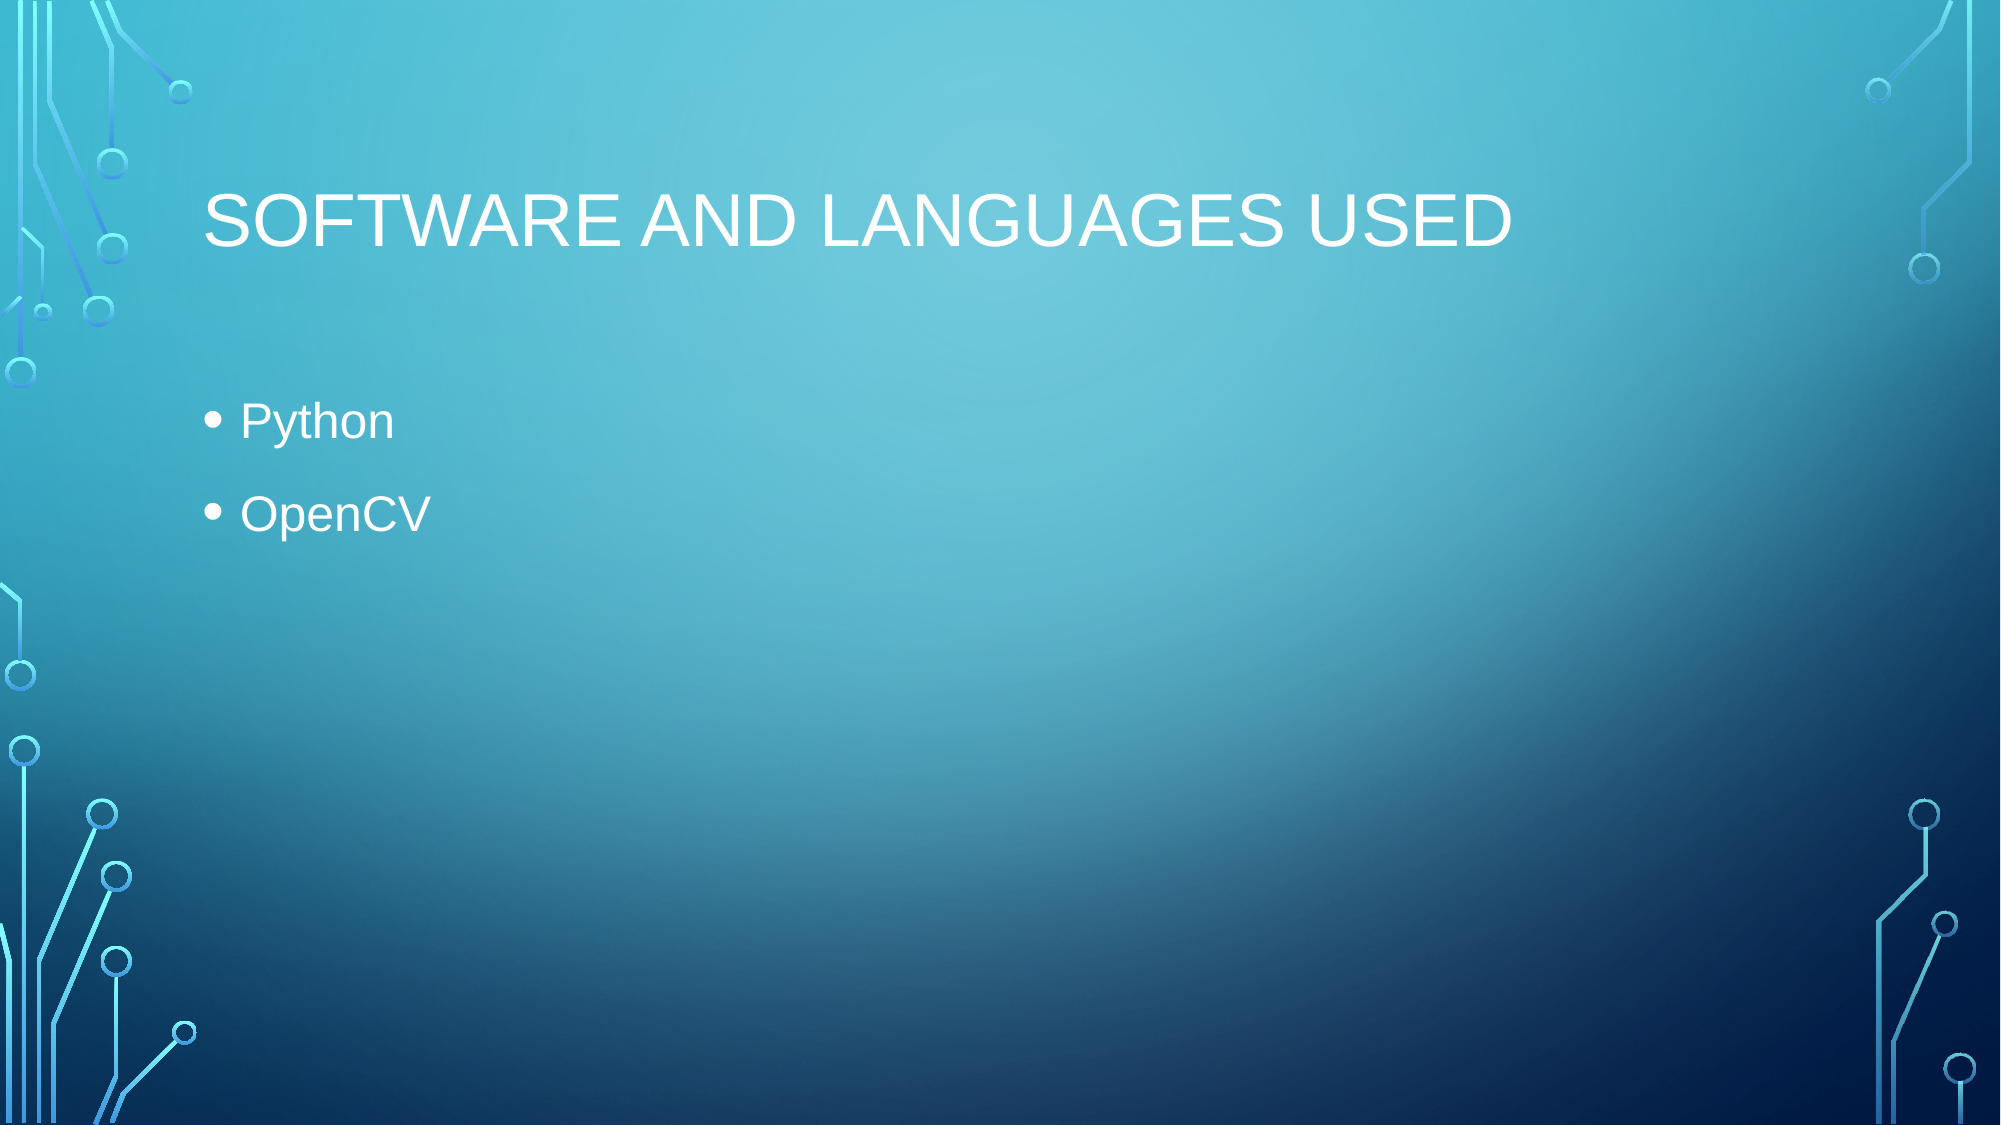

# Software and Languages used
Python
OpenCV